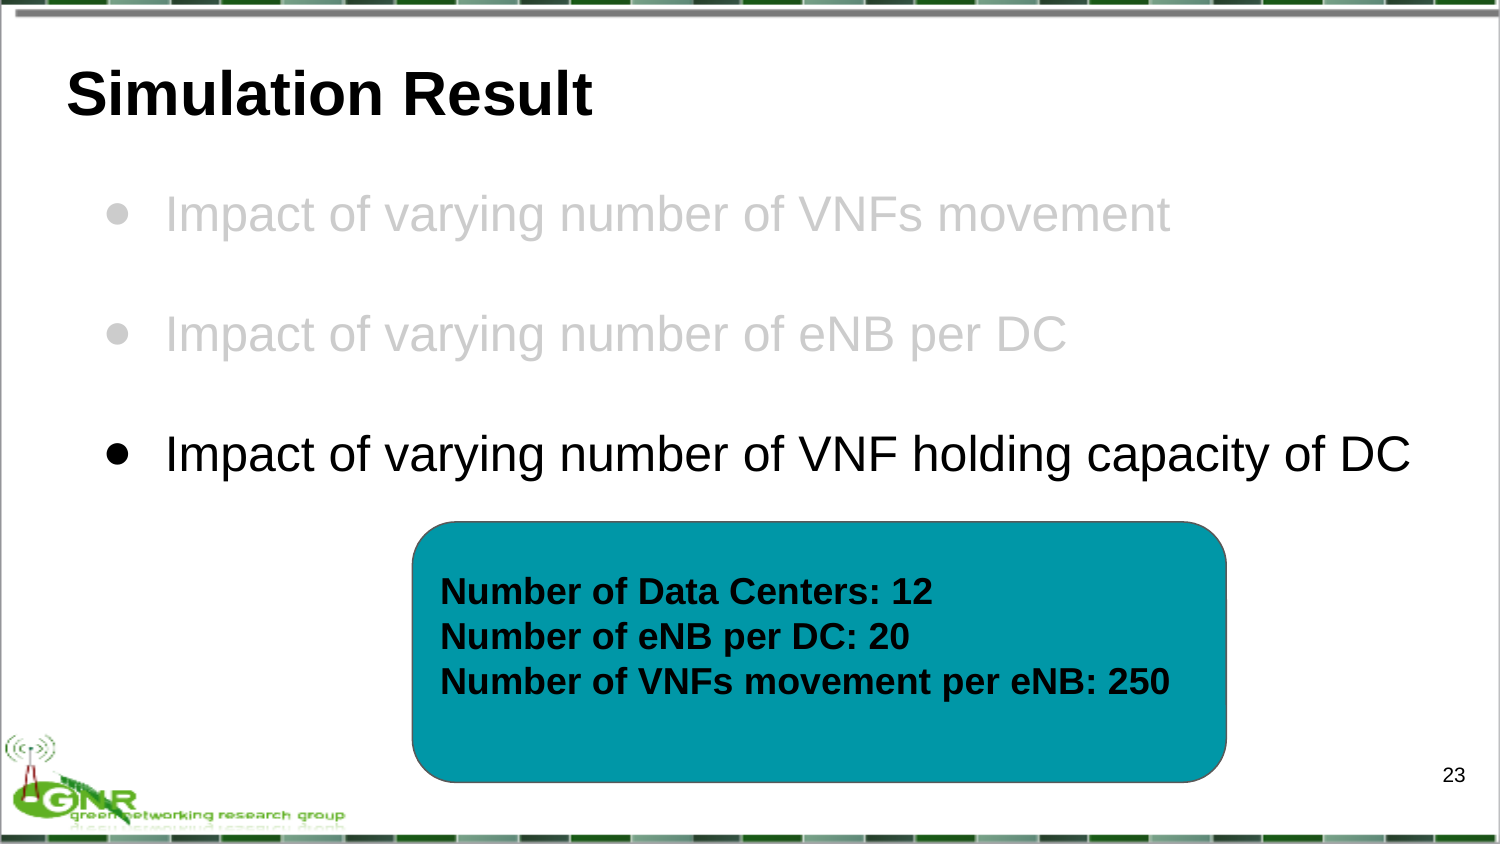

# Simulation Result
Impact of varying number of VNFs movement

Impact of varying number of eNB per DC

Impact of varying number of VNF holding capacity of DC

Number of Data Centers: 12
Number of eNB per DC: 20
Number of VNFs movement per eNB: 250

       23